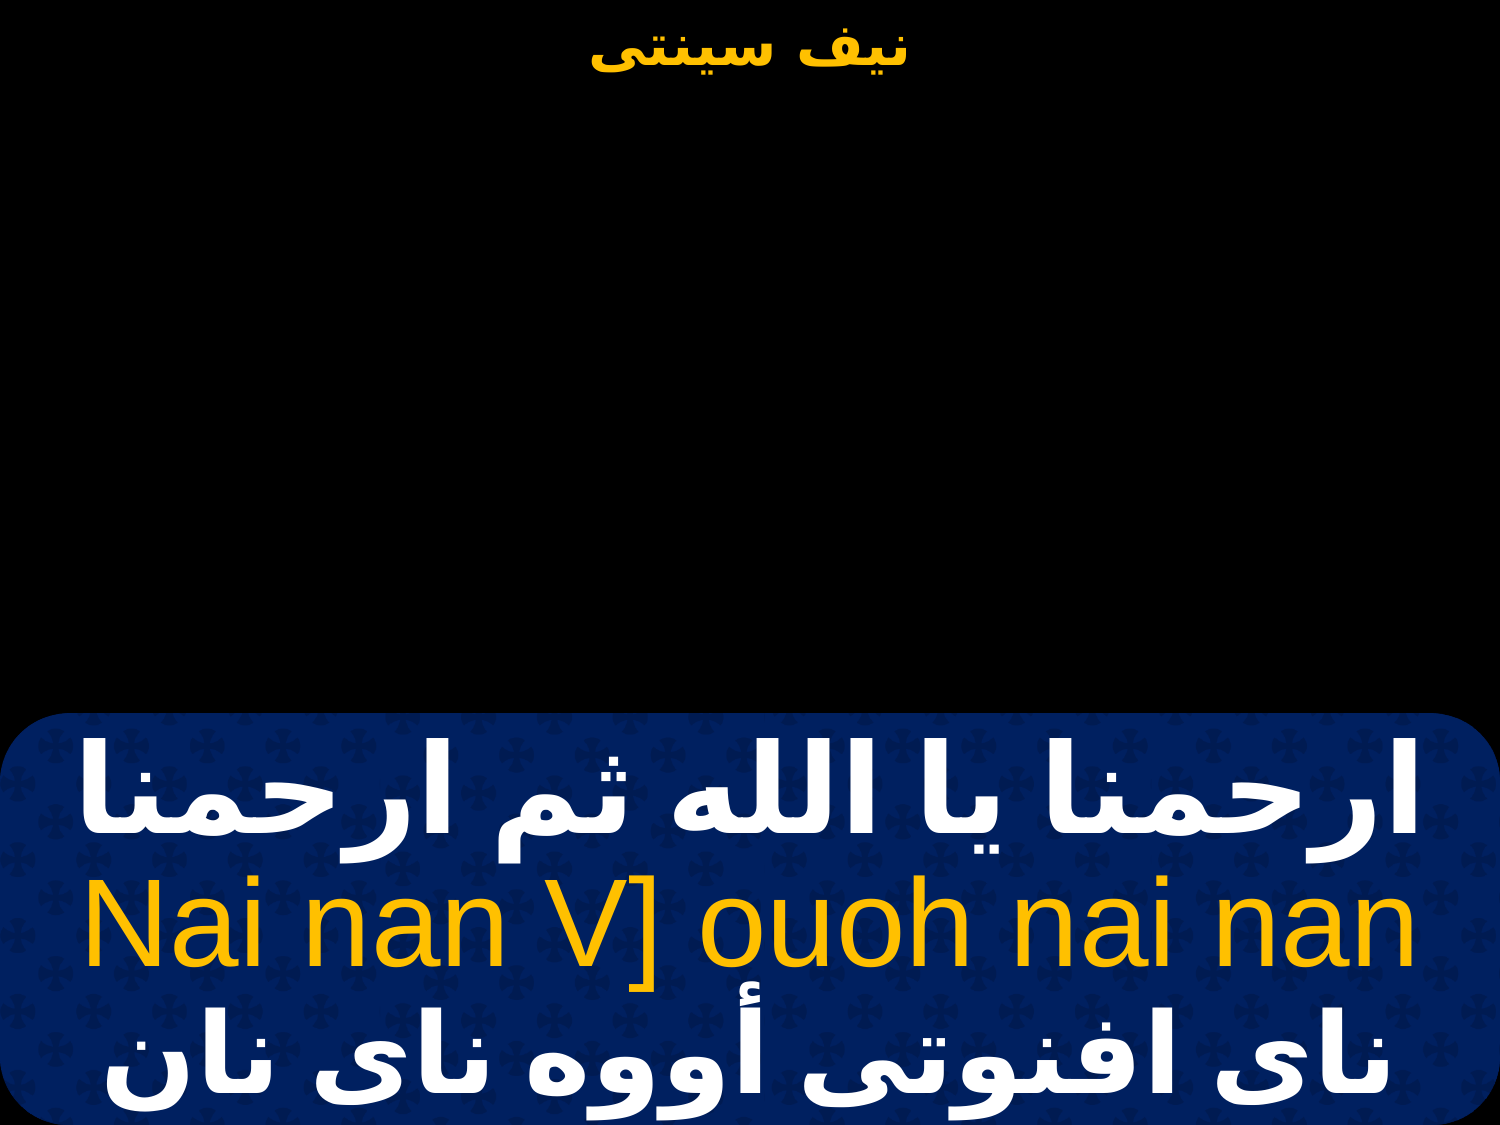

ارحمنا يا الله ثم ارحمنا
Nai nan V] ouoh nai nan
ناى افنوتى أووه ناى نان